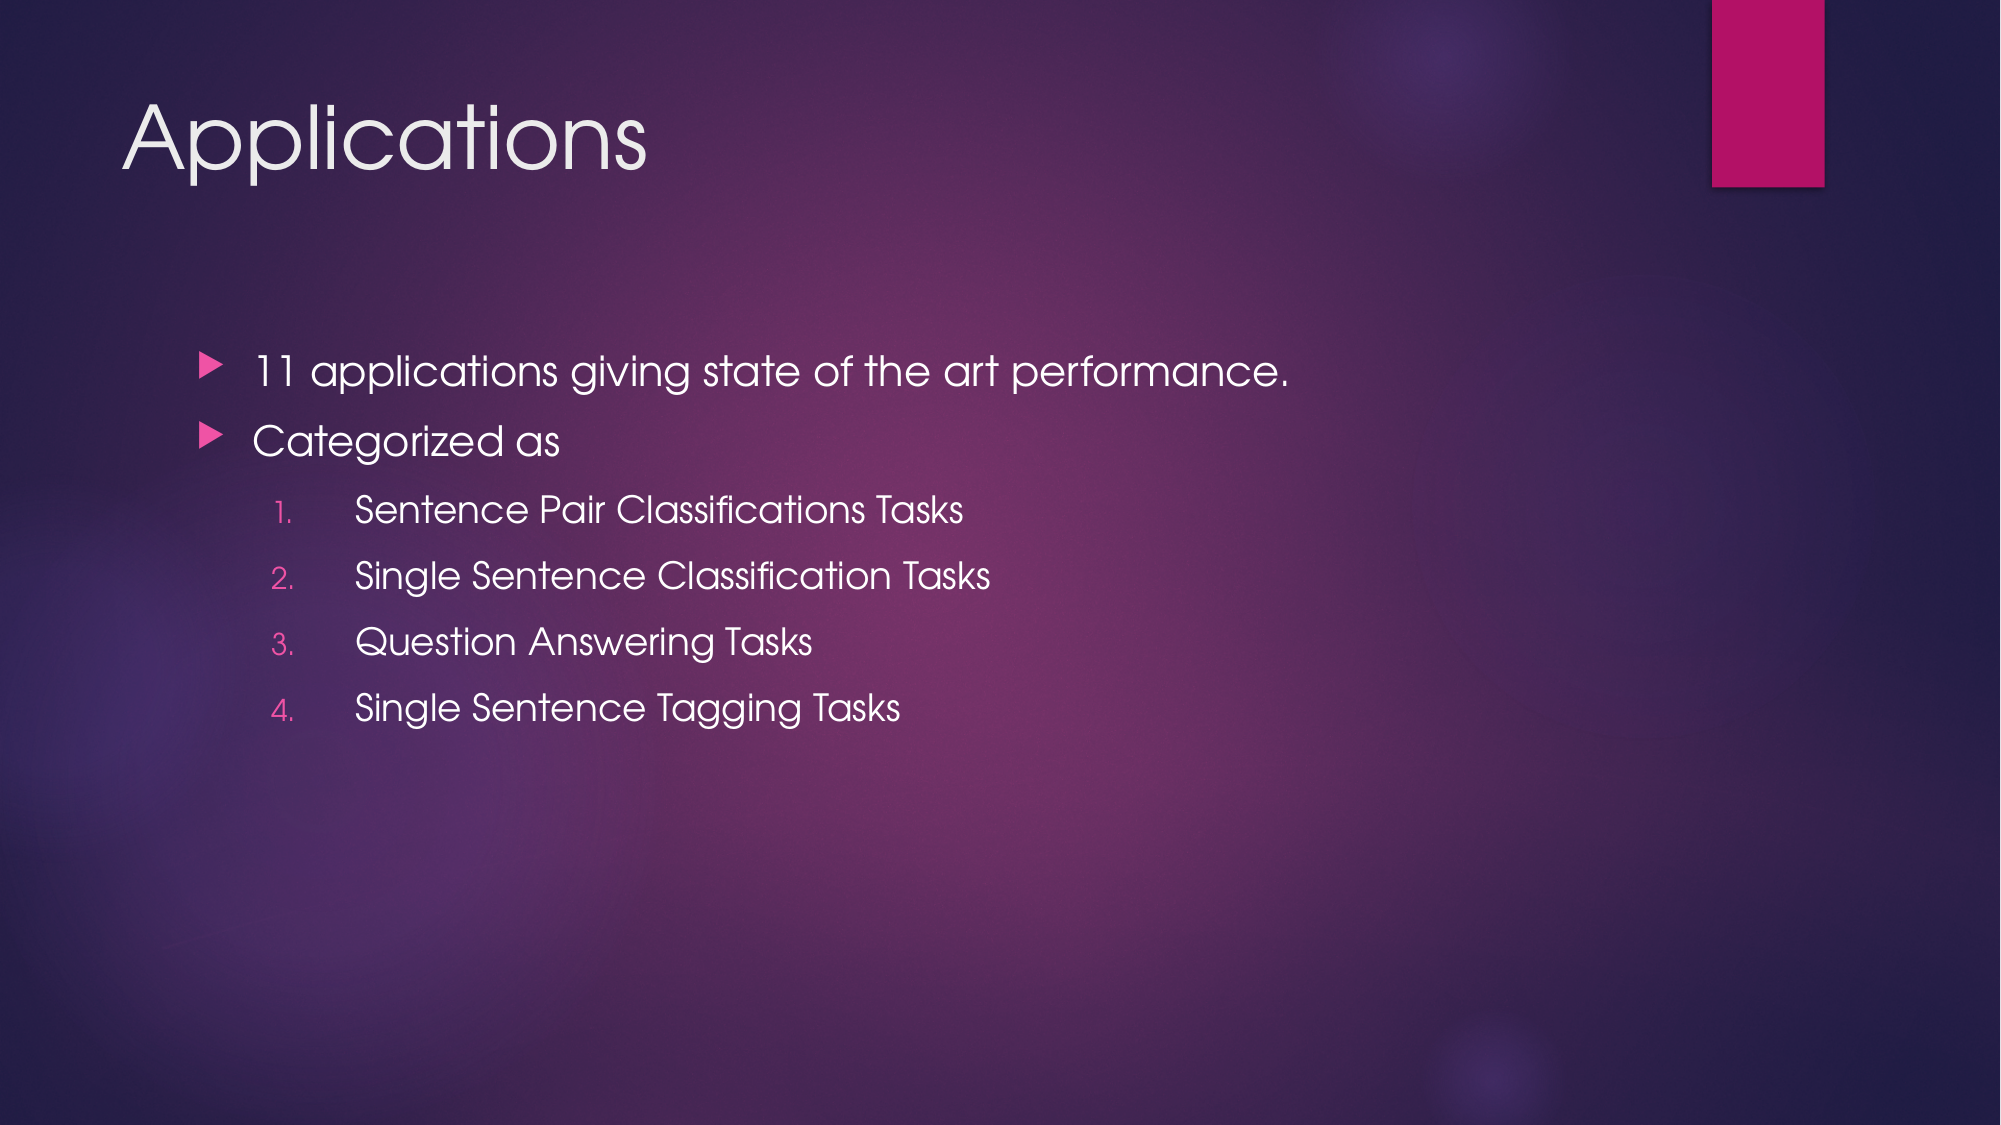

# Applications
11 applications giving state of the art performance.
Categorized as
Sentence Pair Classifications Tasks
Single Sentence Classification Tasks
Question Answering Tasks
Single Sentence Tagging Tasks